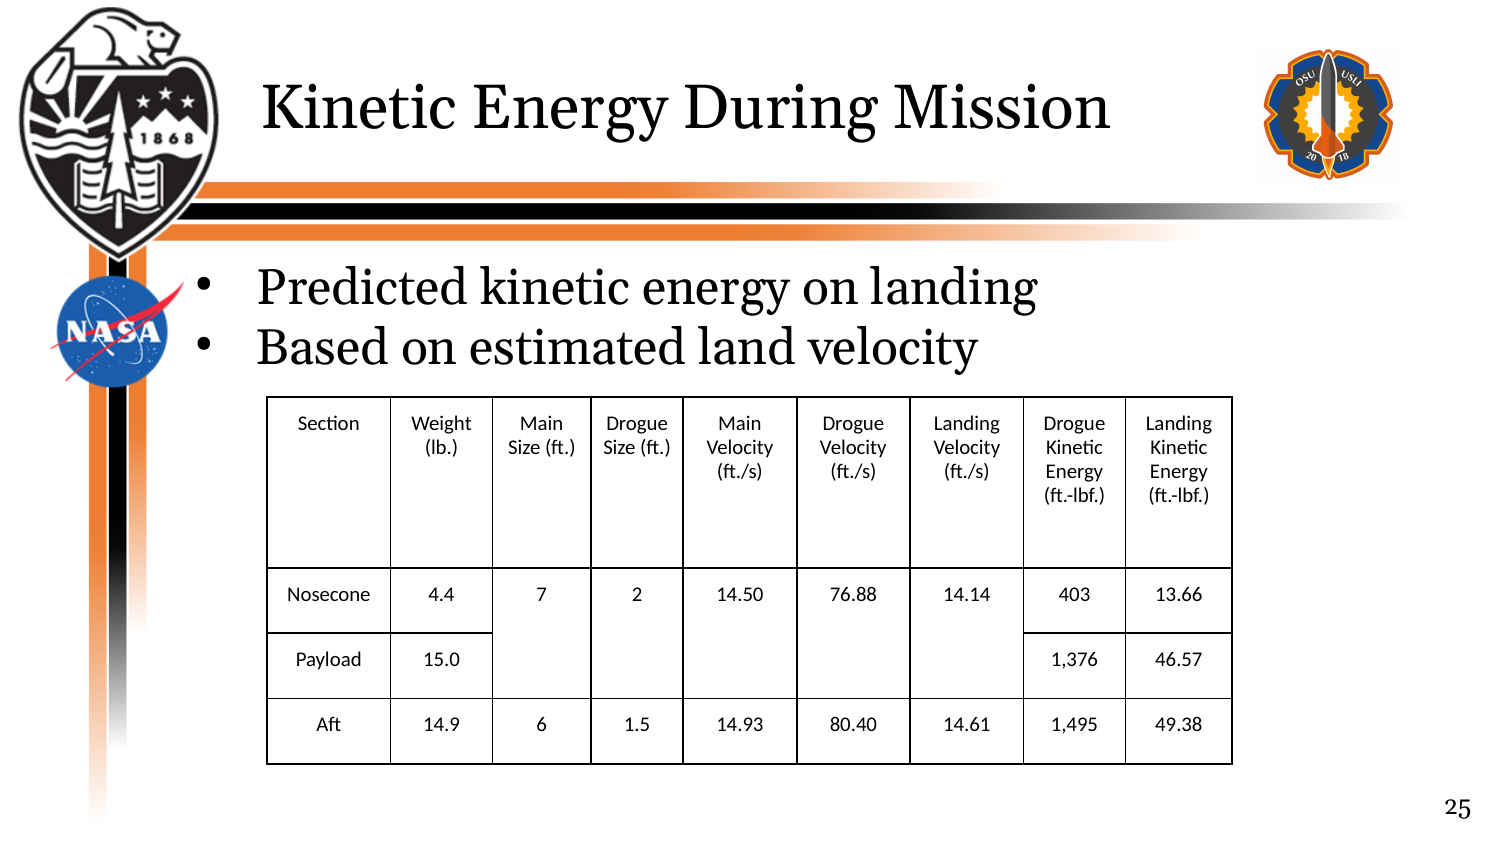

25
# Kinetic Energy During Mission
Predicted kinetic energy on landing
Based on estimated land velocity
| Section | Weight (lb.) | Main Size (ft.) | Drogue Size (ft.) | Main Velocity (ft./s) | Drogue Velocity (ft./s) | Landing Velocity (ft./s) | Drogue Kinetic Energy (ft.-lbf.) | Landing Kinetic Energy (ft.-lbf.) |
| --- | --- | --- | --- | --- | --- | --- | --- | --- |
| Nosecone | 4.4 | 7 | 2 | 14.50 | 76.88 | 14.14 | 403 | 13.66 |
| Payload | 15.0 |  |  |  |  |  | 1,376 | 46.57 |
| Aft | 14.9 | 6 | 1.5 | 14.93 | 80.40 | 14.61 | 1,495 | 49.38 |
25